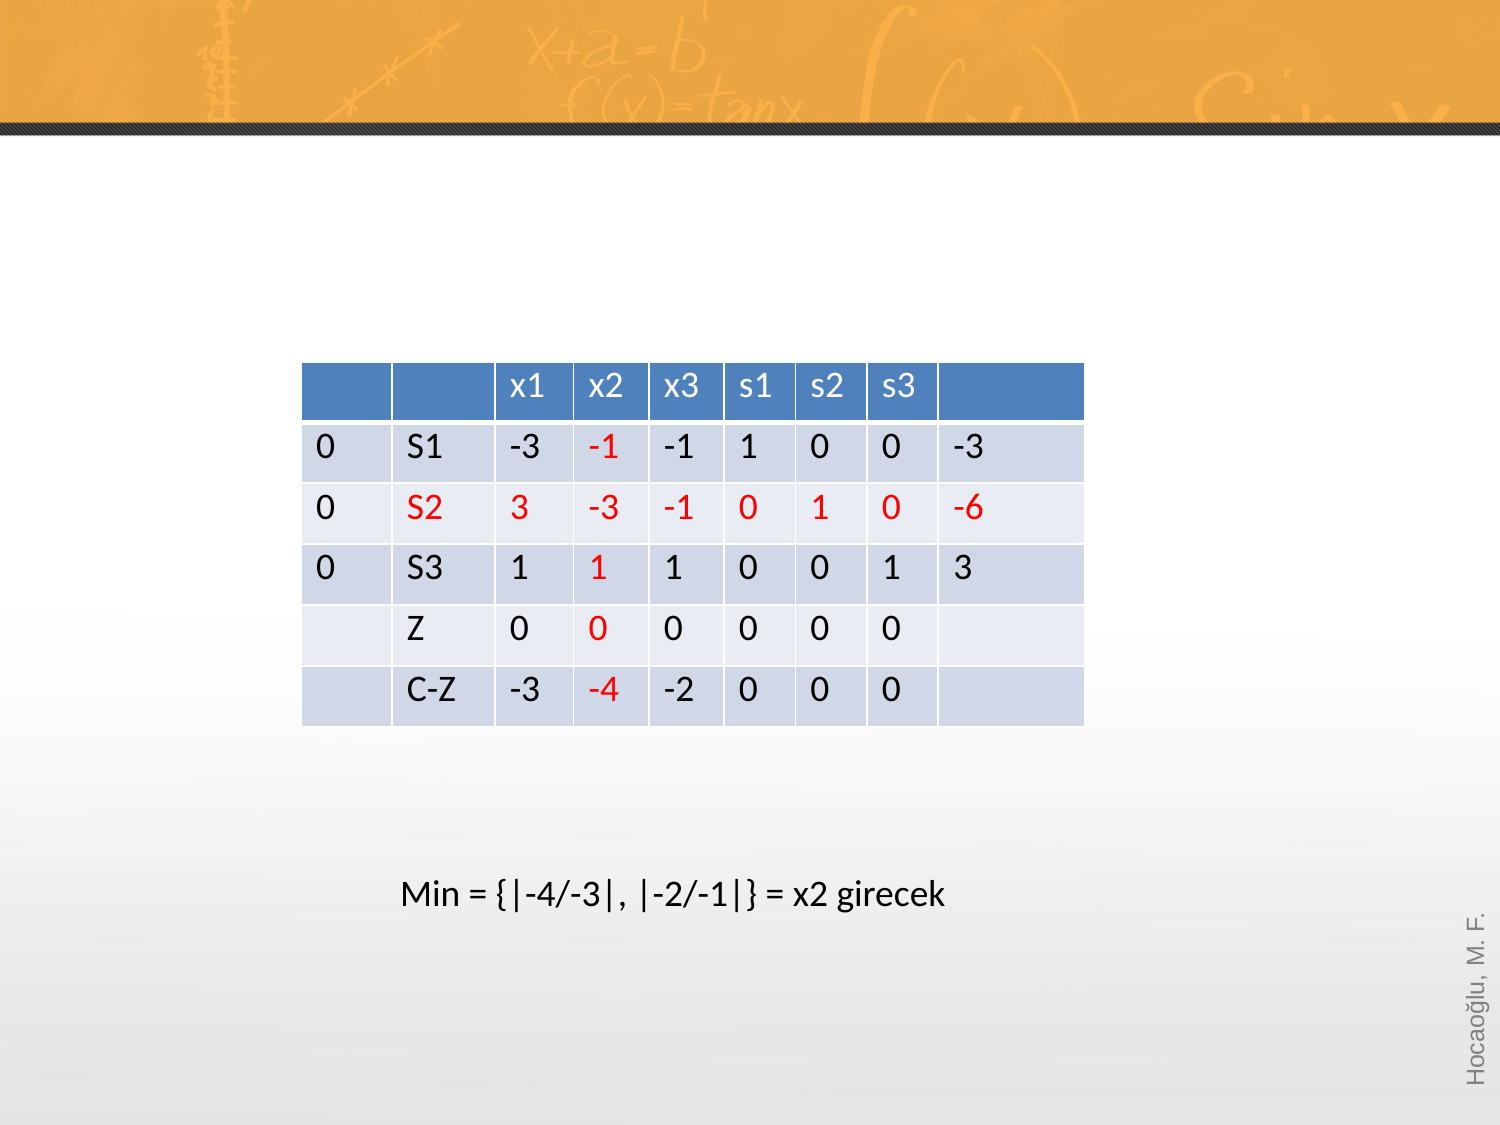

#
|  |  | x1 | x2 | x3 | s1 | s2 | s3 |  |
| --- | --- | --- | --- | --- | --- | --- | --- | --- |
| 0 | S1 | -3 | -1 | -1 | 1 | 0 | 0 | -3 |
| 0 | S2 | 3 | -3 | -1 | 0 | 1 | 0 | -6 |
| 0 | S3 | 1 | 1 | 1 | 0 | 0 | 1 | 3 |
|  | Z | 0 | 0 | 0 | 0 | 0 | 0 |  |
|  | C-Z | -3 | -4 | -2 | 0 | 0 | 0 |  |
Min = {|-4/-3|, |-2/-1|} = x2 girecek